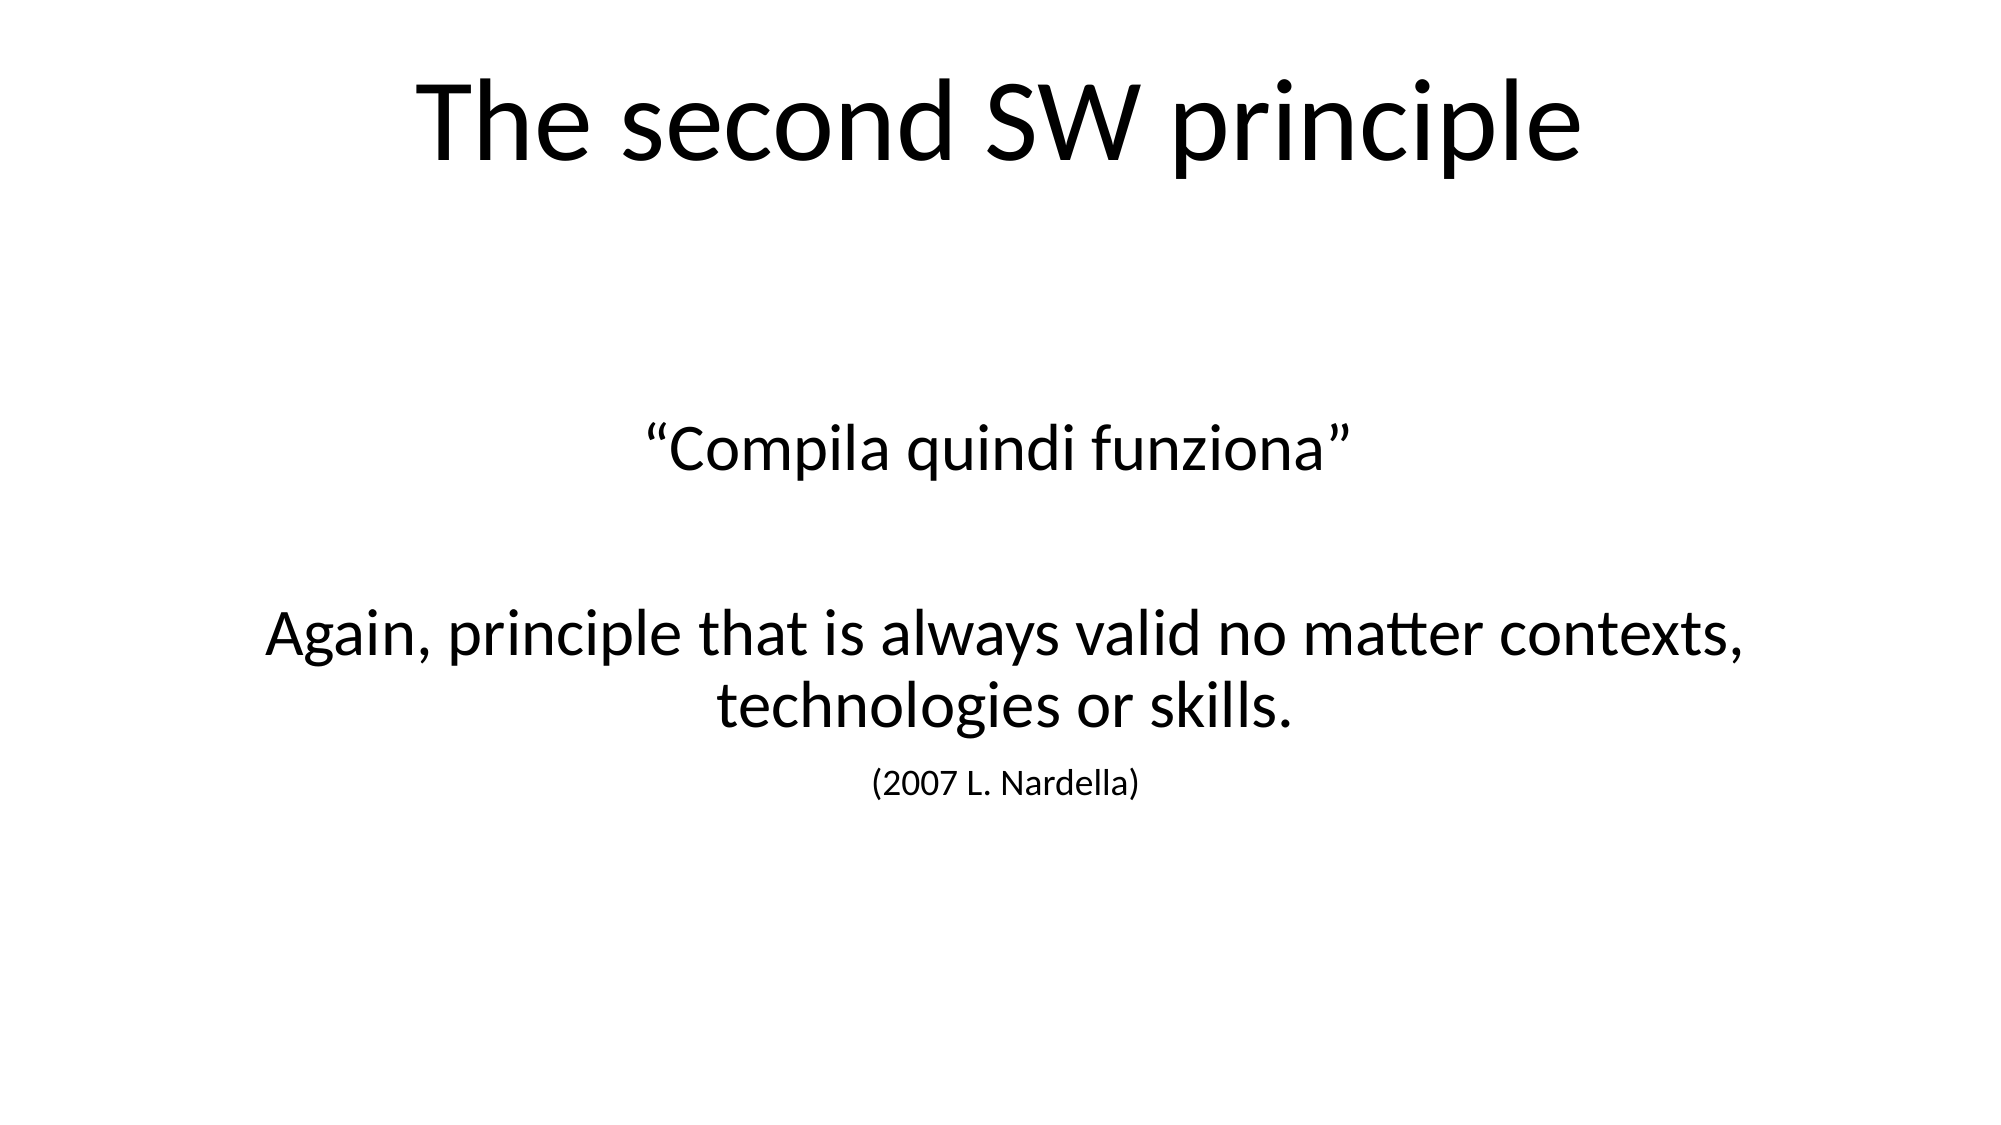

# The second SW principle
“Compila quindi funziona”

Again, principle that is always valid no matter contexts, technologies or skills.
(2007 L. Nardella)